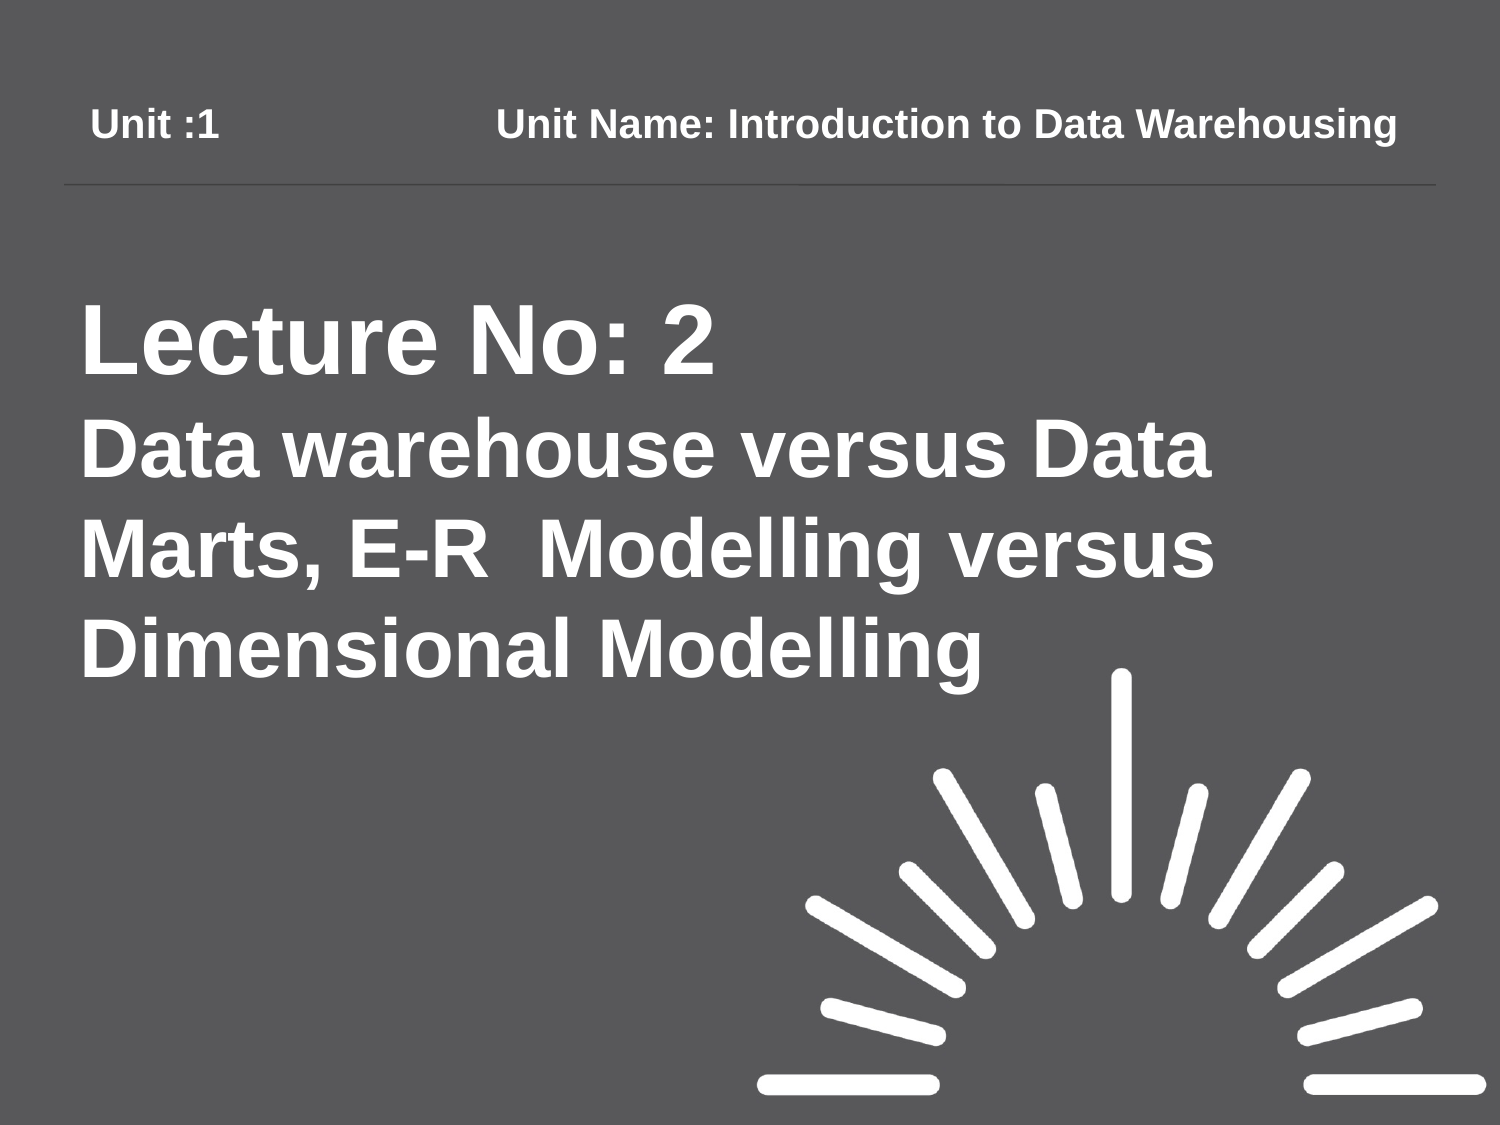

Unit :1                        Unit Name: Introduction to Data Warehousing
Lecture No: 2
Data warehouse versus Data Marts, E-R  Modelling versus Dimensional Modelling